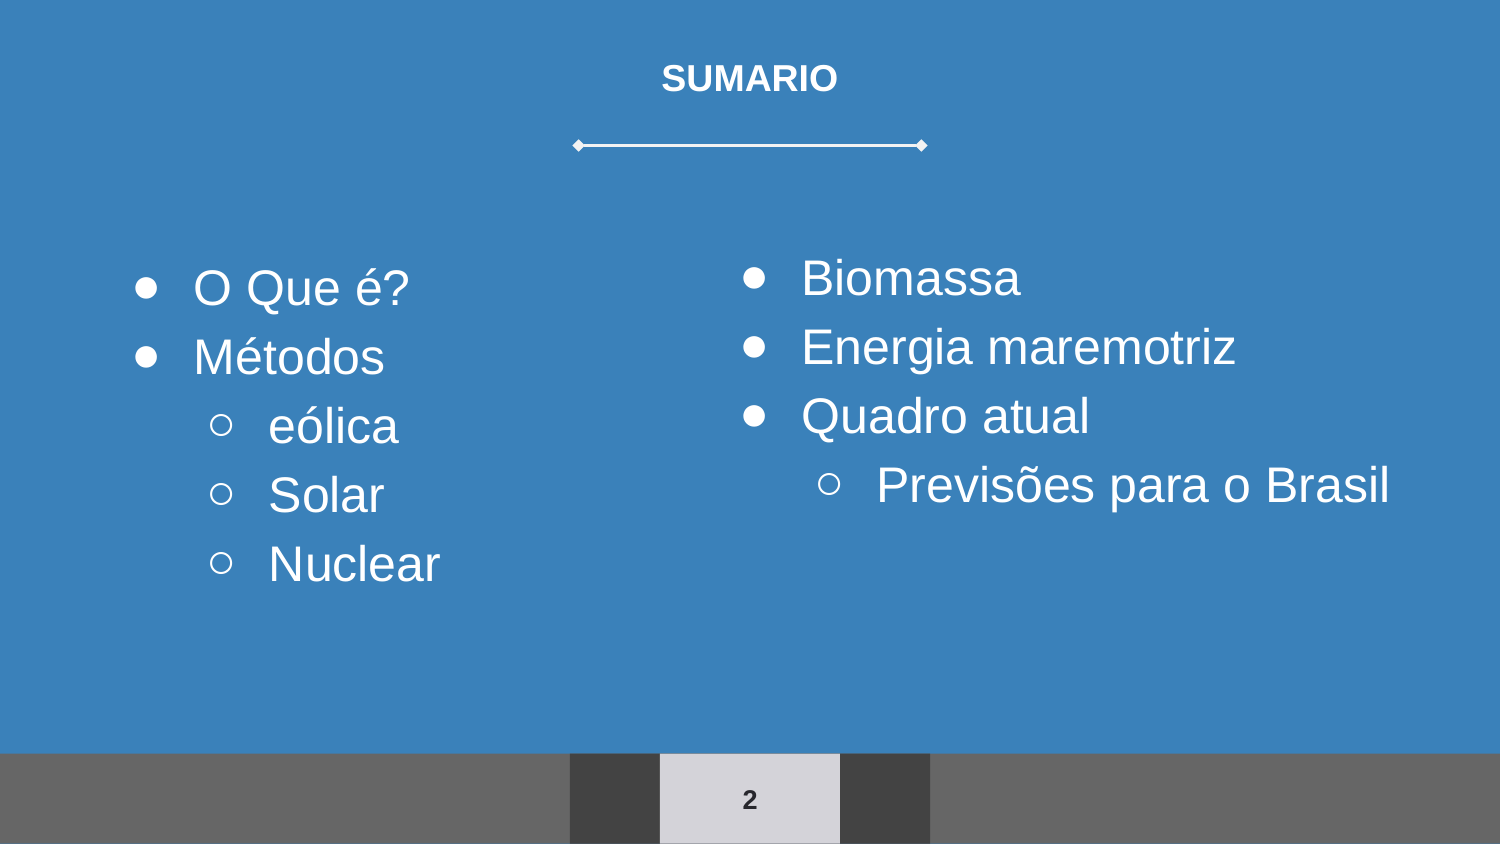

SUMARIO
Biomassa
Energia maremotriz
Quadro atual
Previsões para o Brasil
O Que é?
Métodos
eólica
Solar
Nuclear
2